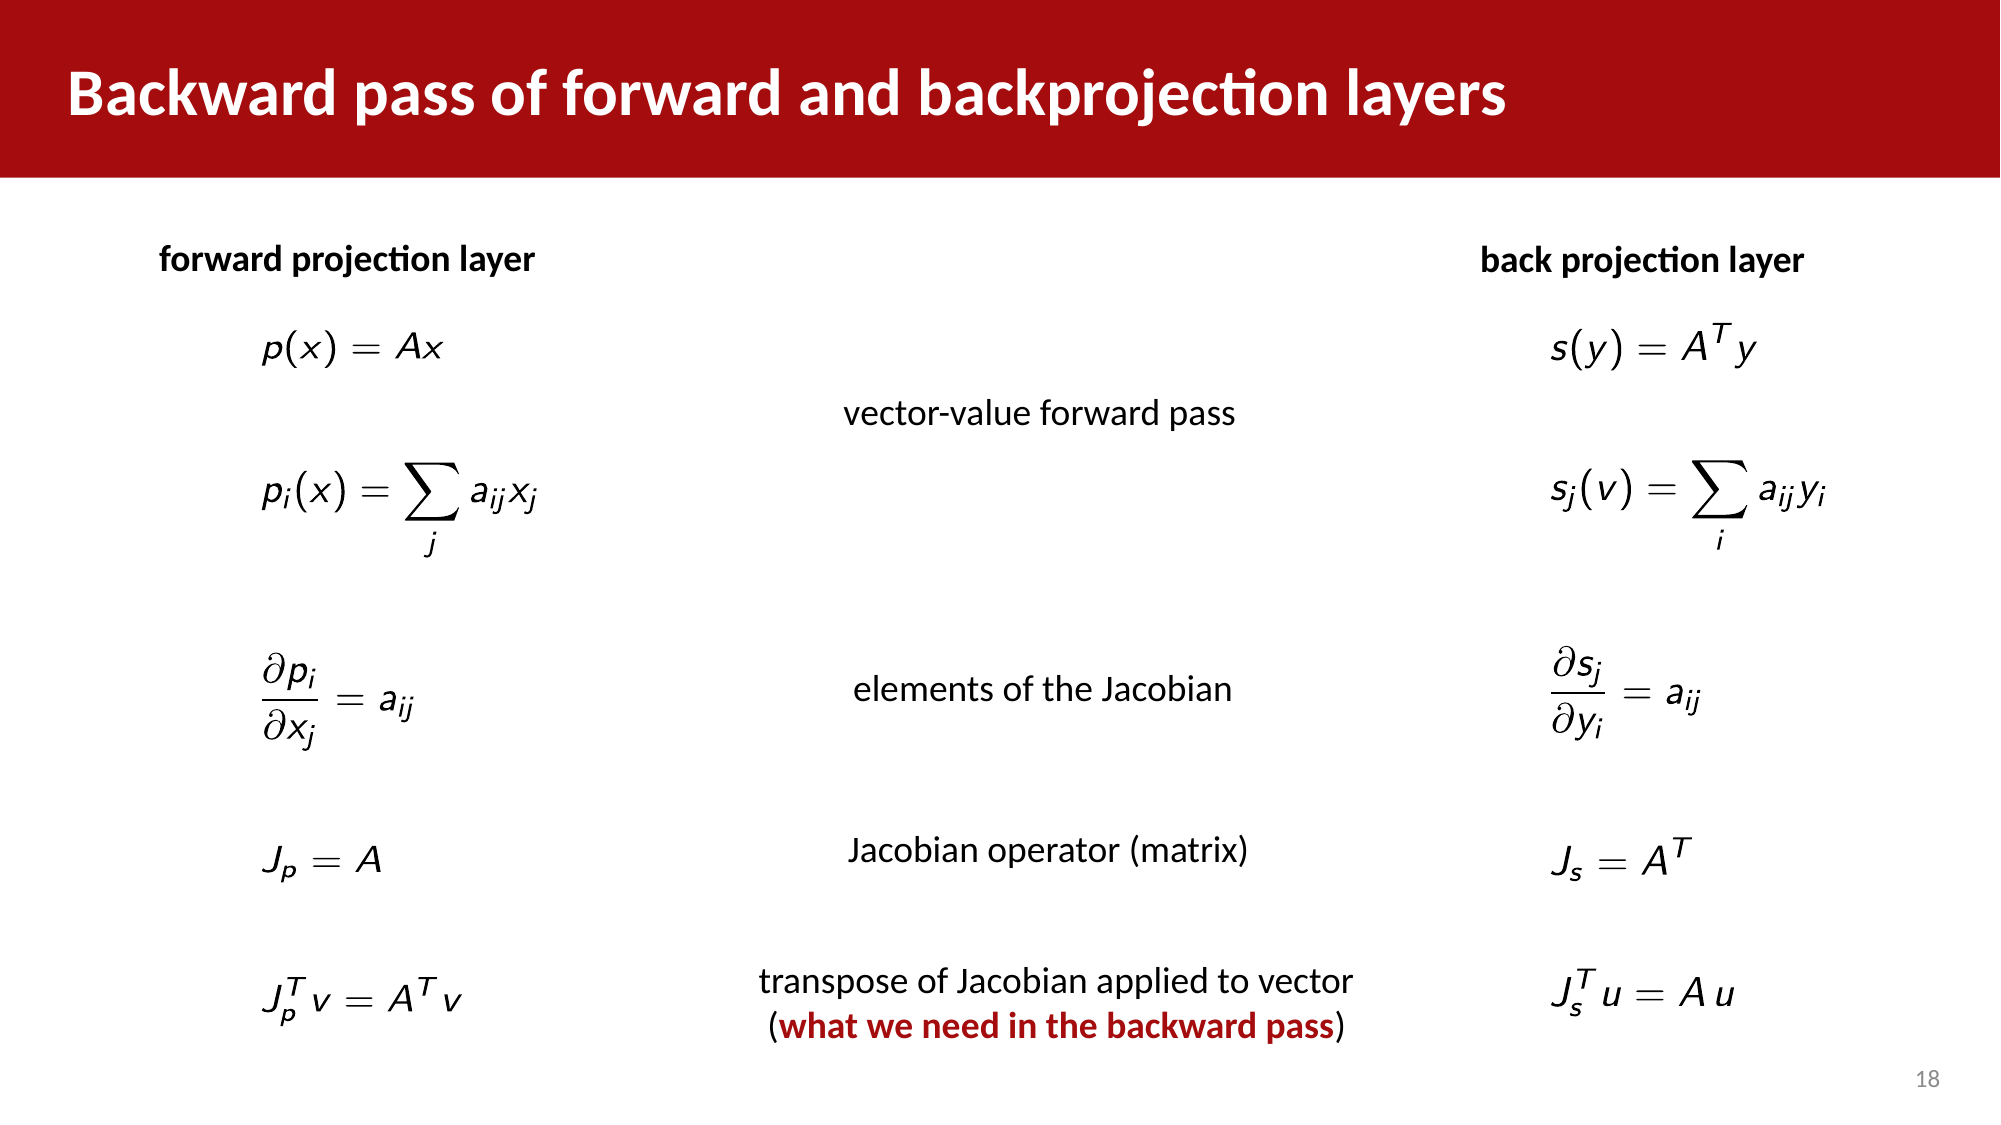

# Backward pass of forward and backprojection layers
forward projection layer
back projection layer

vector-value forward pass

elements of the Jacobian
Jacobian operator (matrix)

transpose of Jacobian applied to vector
(what we need in the backward pass)

18